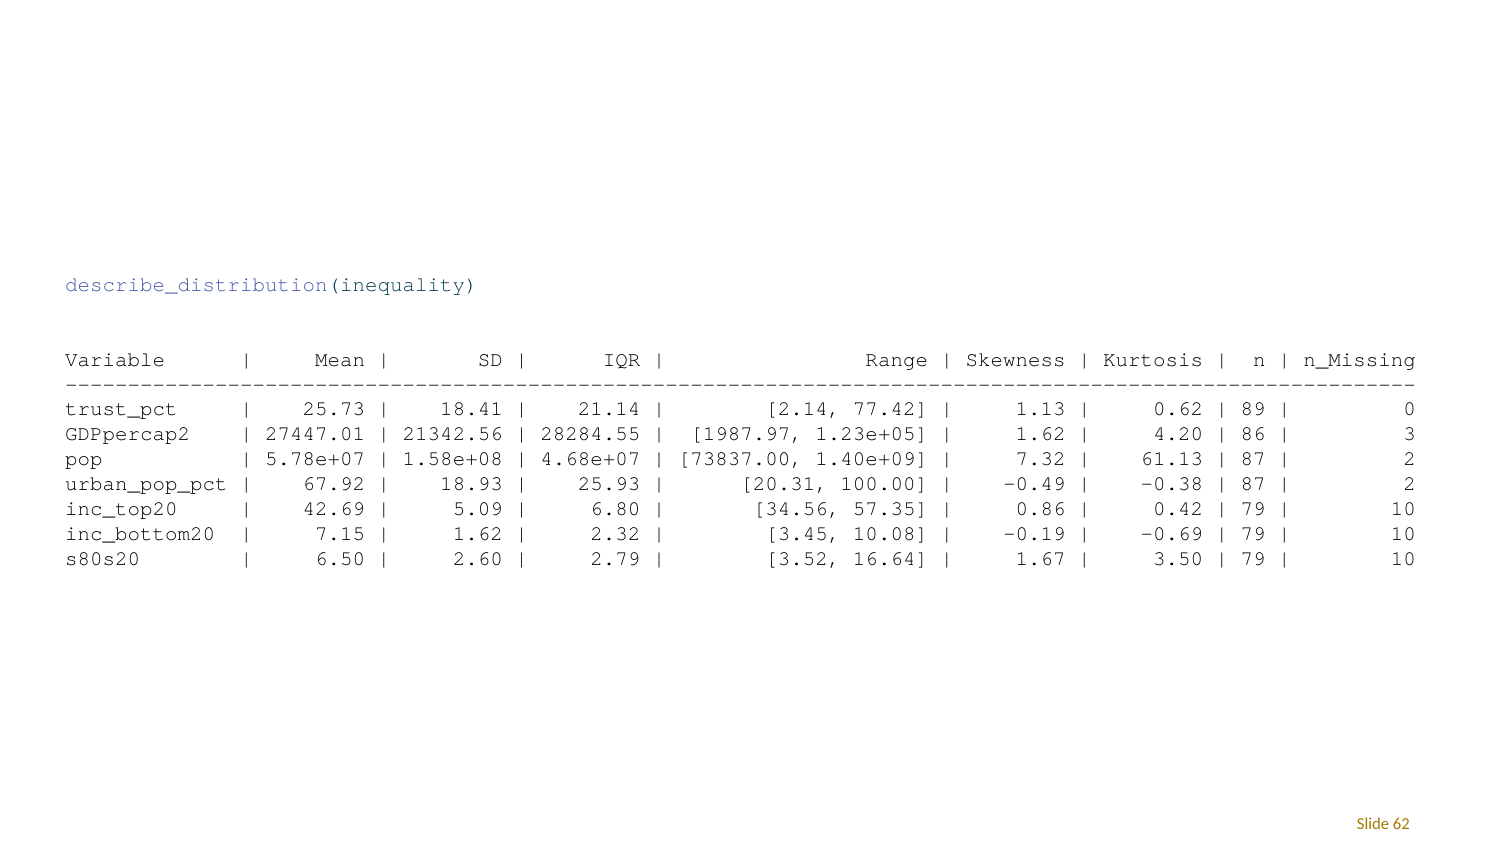

describe_distribution(inequality)

Variable      |     Mean |       SD |      IQR |                Range | Skewness | Kurtosis |  n | n_Missing
------------------------------------------------------------------------------------------------------------
trust_pct     |    25.73 |    18.41 |    21.14 |        [2.14, 77.42] |     1.13 |     0.62 | 89 |         0
GDPpercap2    | 27447.01 | 21342.56 | 28284.55 |  [1987.97, 1.23e+05] |     1.62 |     4.20 | 86 |         3
pop           | 5.78e+07 | 1.58e+08 | 4.68e+07 | [73837.00, 1.40e+09] |     7.32 |    61.13 | 87 |         2
urban_pop_pct |    67.92 |    18.93 |    25.93 |      [20.31, 100.00] |    -0.49 |    -0.38 | 87 |         2
inc_top20     |    42.69 |     5.09 |     6.80 |       [34.56, 57.35] |     0.86 |     0.42 | 79 |        10
inc_bottom20  |     7.15 |     1.62 |     2.32 |        [3.45, 10.08] |    -0.19 |    -0.69 | 79 |        10
s80s20        |     6.50 |     2.60 |     2.79 |        [3.52, 16.64] |     1.67 |     3.50 | 79 |        10
Slide 62